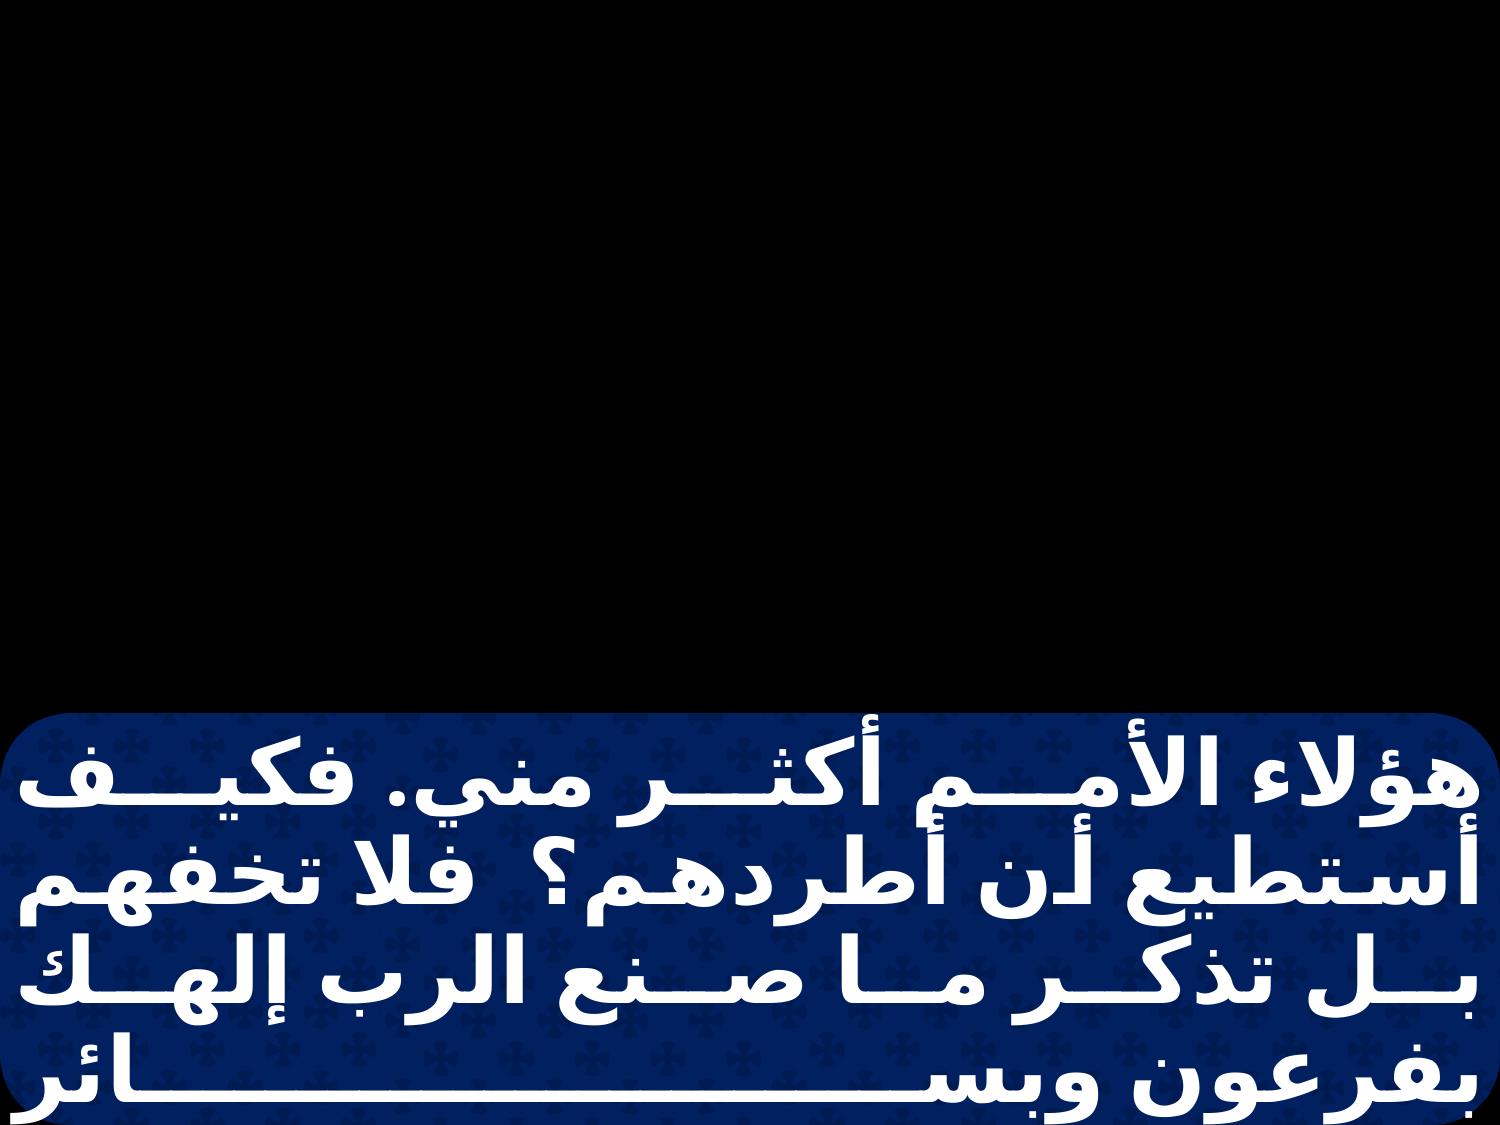

هؤلاء الأمم أكثر مني. فكيف أستطيع أن أطردهم؟  فلا تخفهم بل تذكر ما صنع الرب إلهك بفرعون وبسائر المصريين .التجارب العظيمة التي رأتها  عيناك، والآيات والعجائب، واليد القديرة والذراع